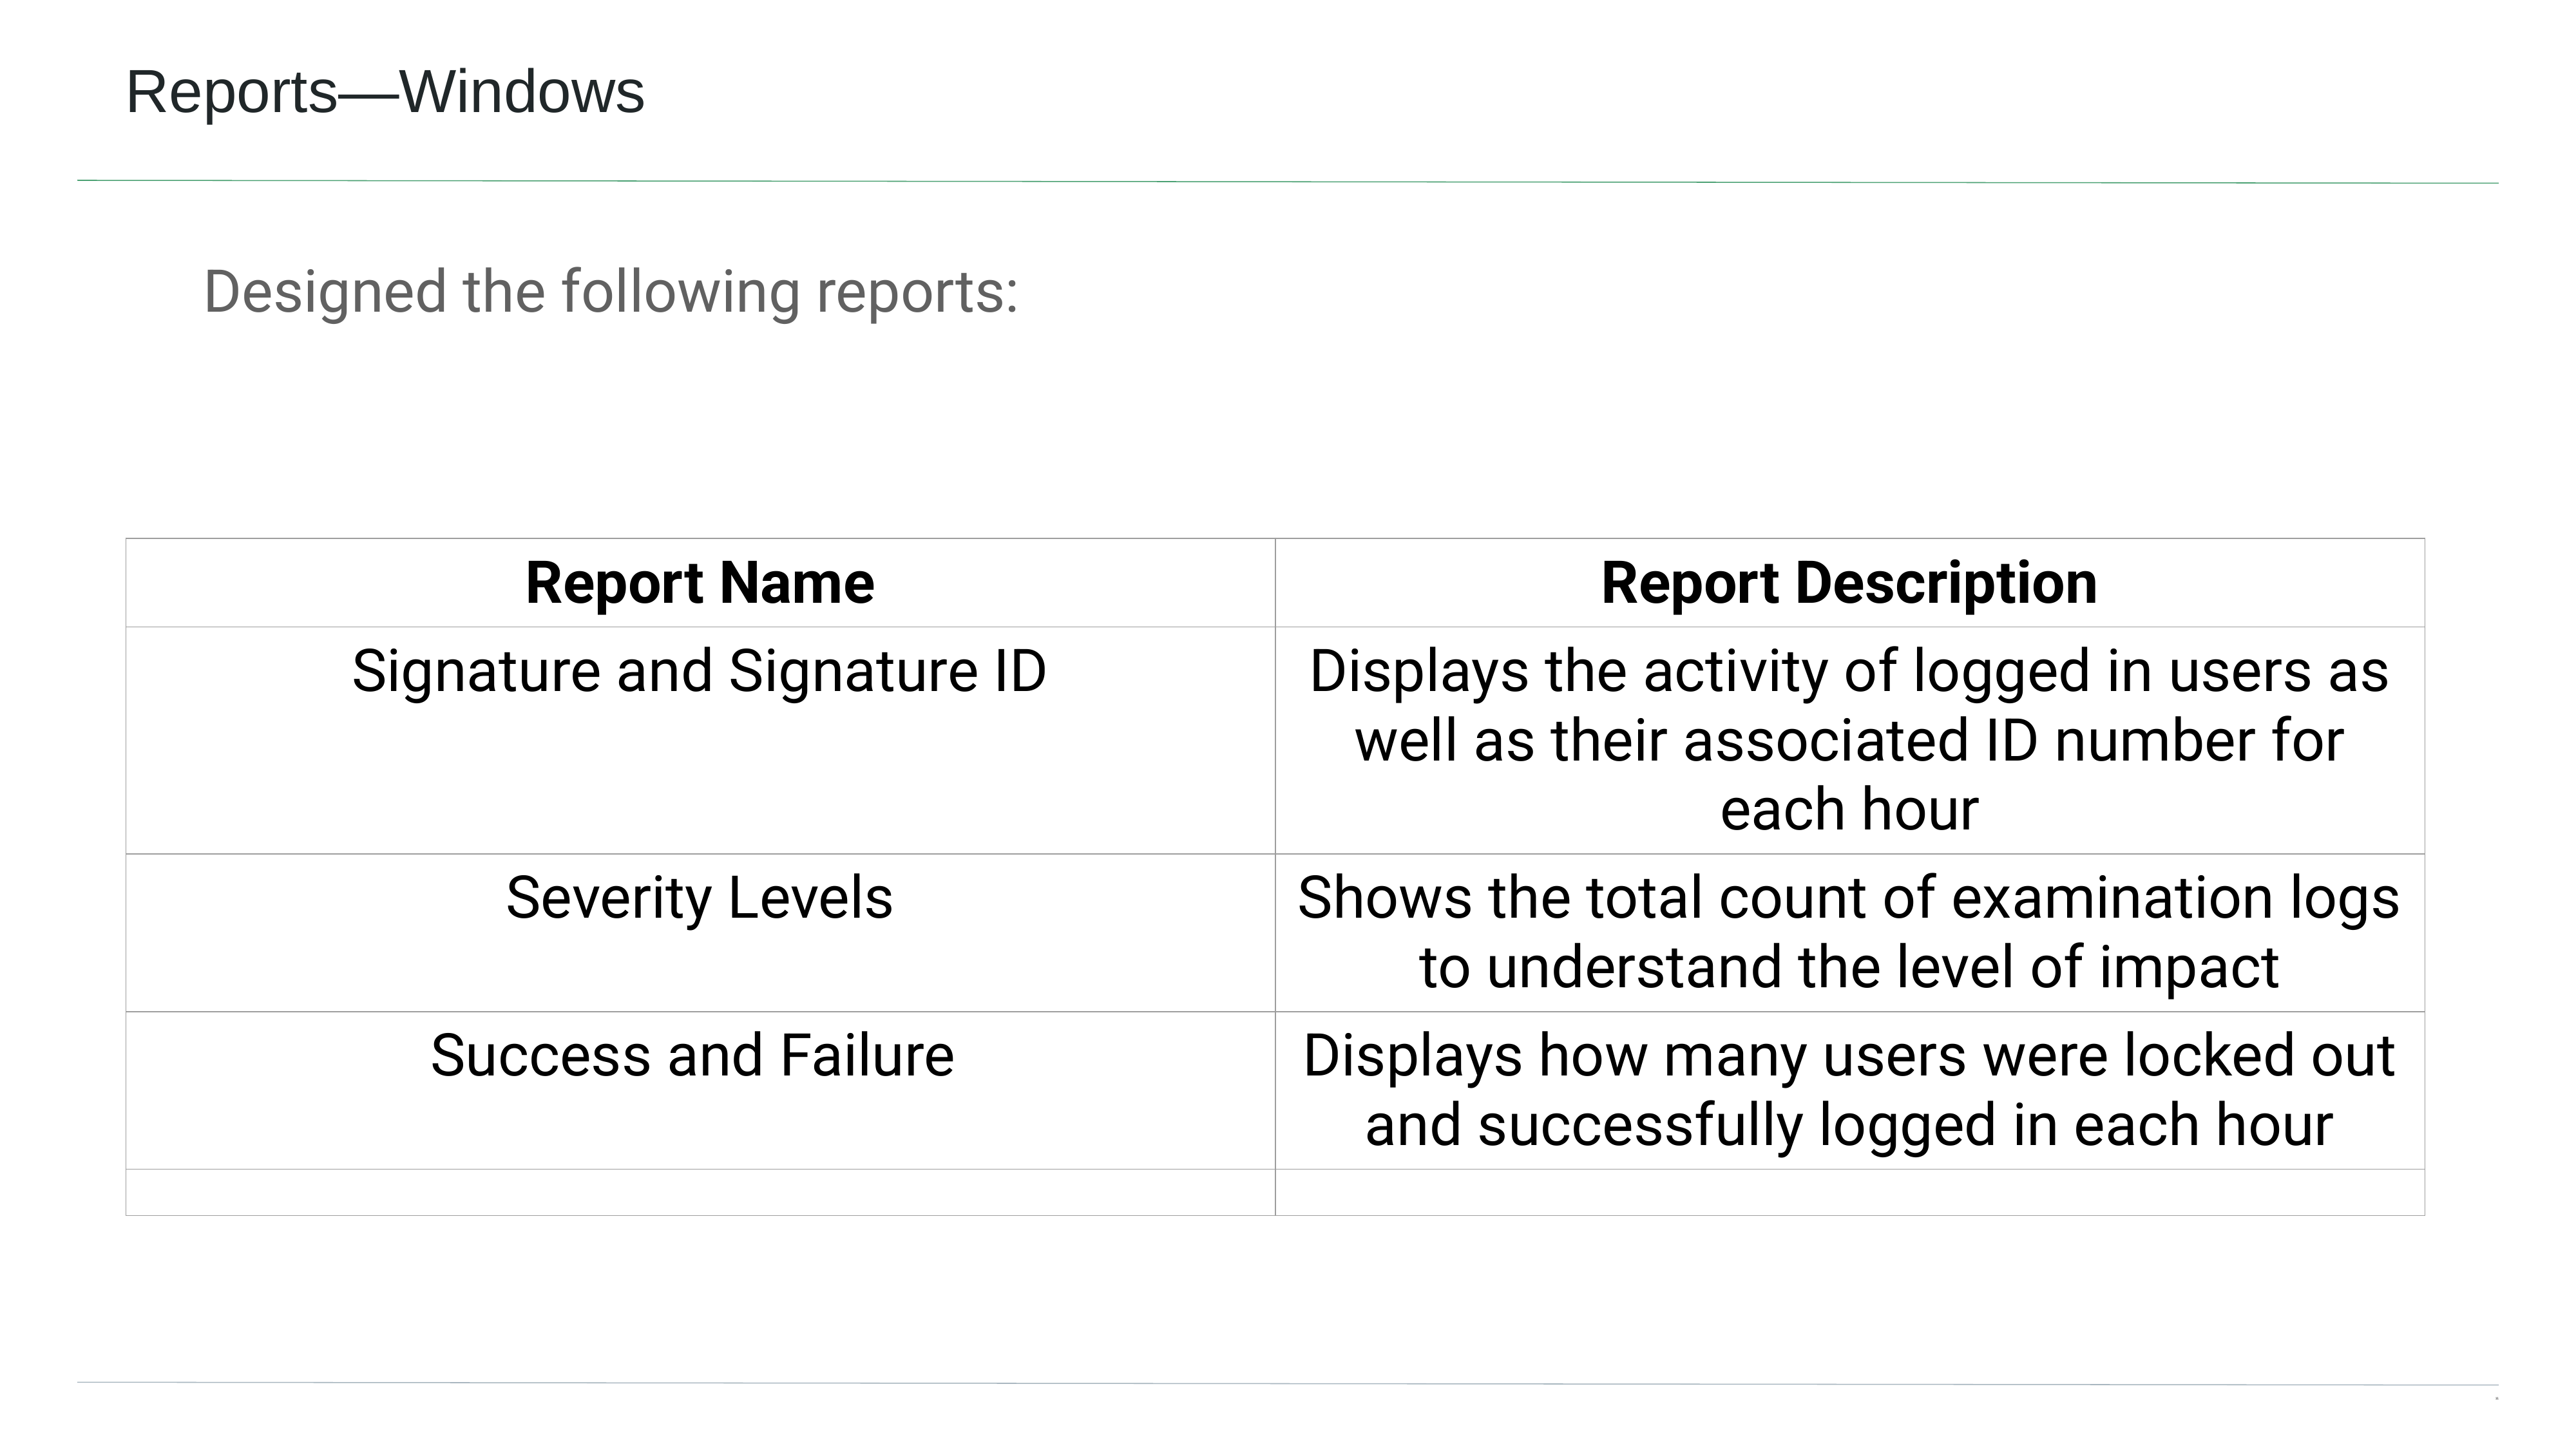

# Reports—Windows
Designed the following reports:

| Report Name | Report Description |
| --- | --- |
| Signature and Signature ID | Displays the activity of logged in users as well as their associated ID number for each hour |
| Severity Levels | Shows the total count of examination logs to understand the level of impact |
| Success and Failure | Displays how many users were locked out and successfully logged in each hour |
|  |  |
11